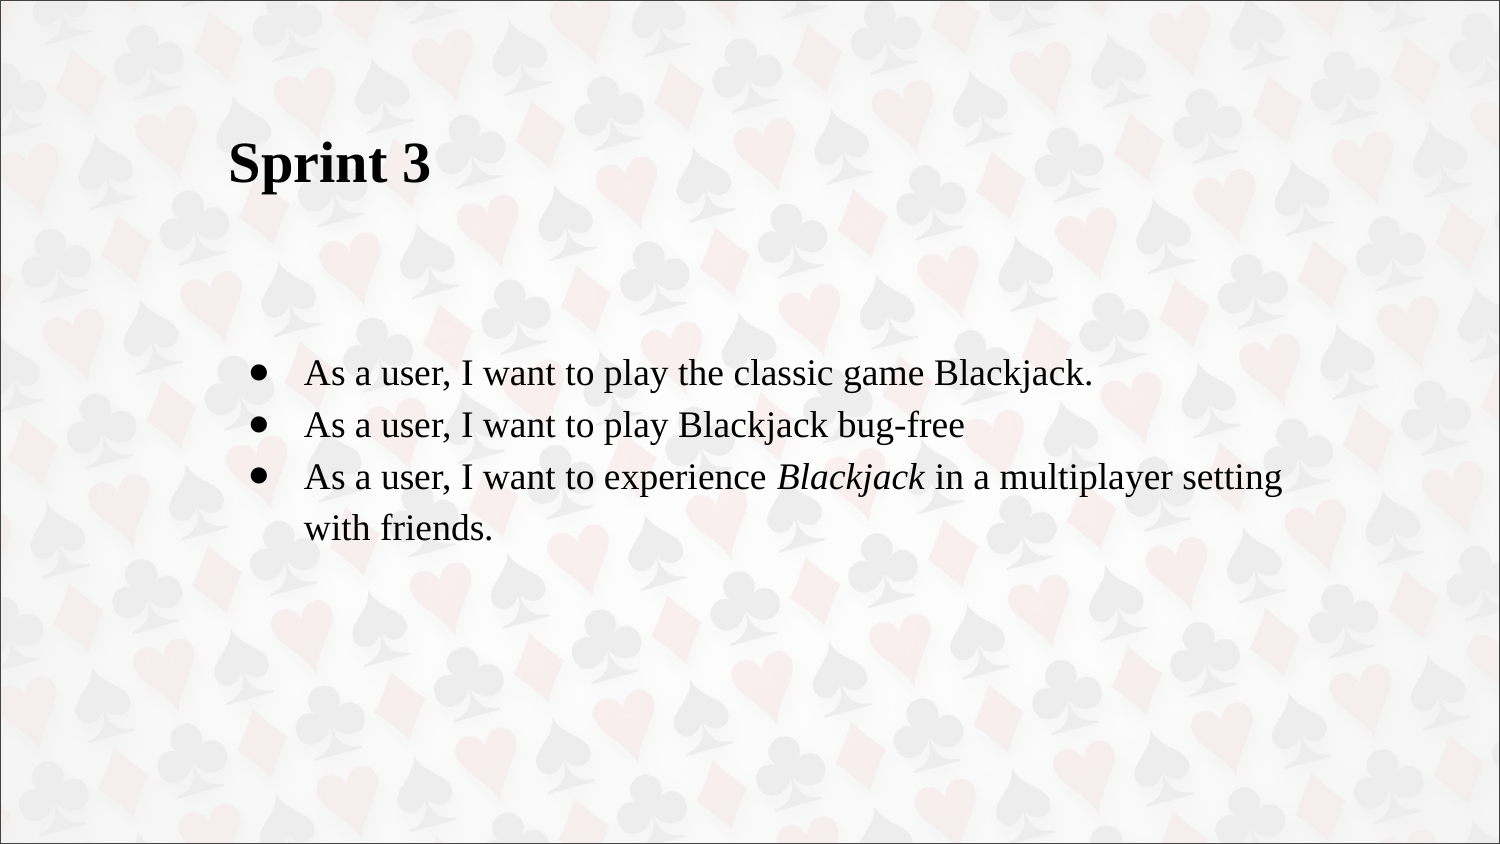

# Sprint 3
As a user, I want to play the classic game Blackjack.
As a user, I want to play Blackjack bug-free
As a user, I want to experience Blackjack in a multiplayer setting with friends.